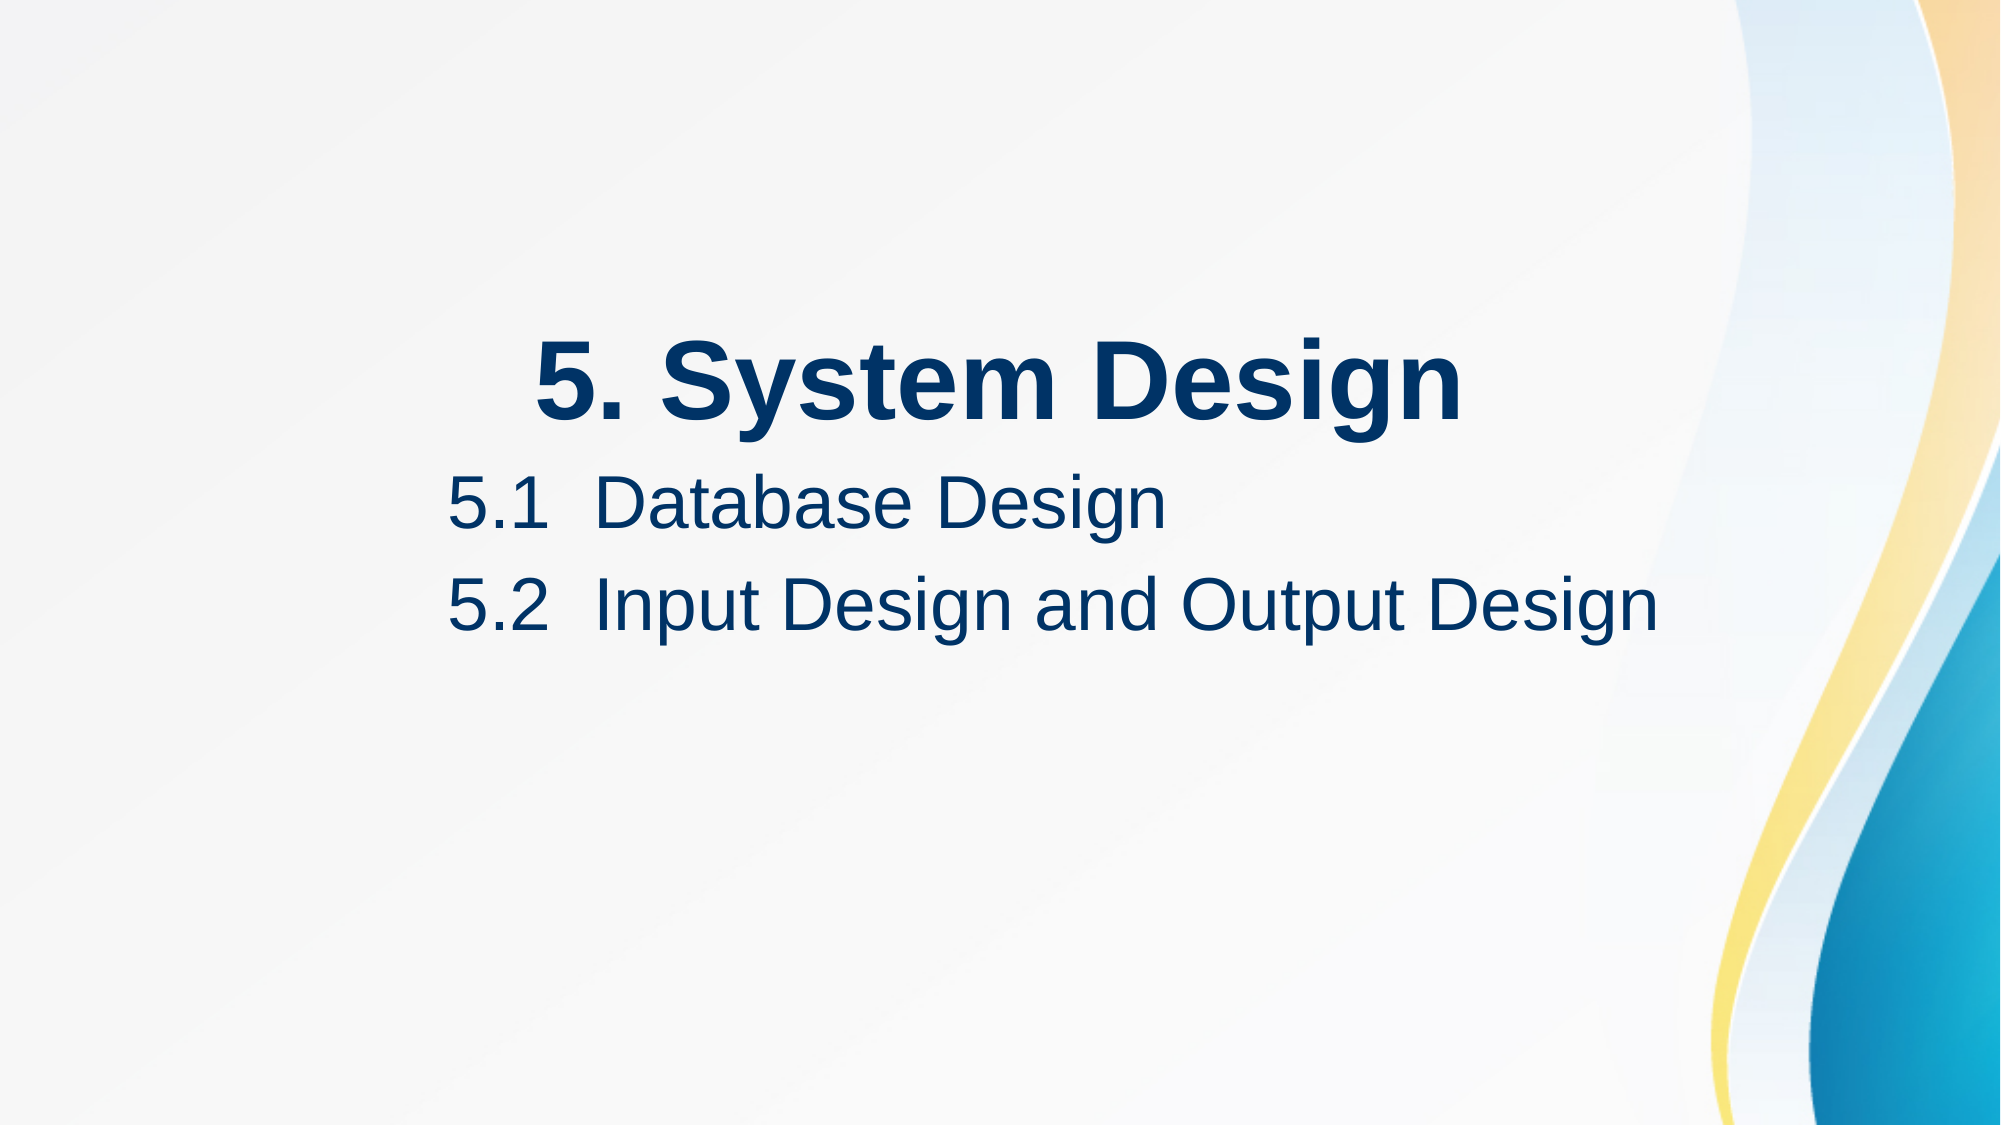

5. System Design
5.1  Database Design
5.2  Input Design and Output Design